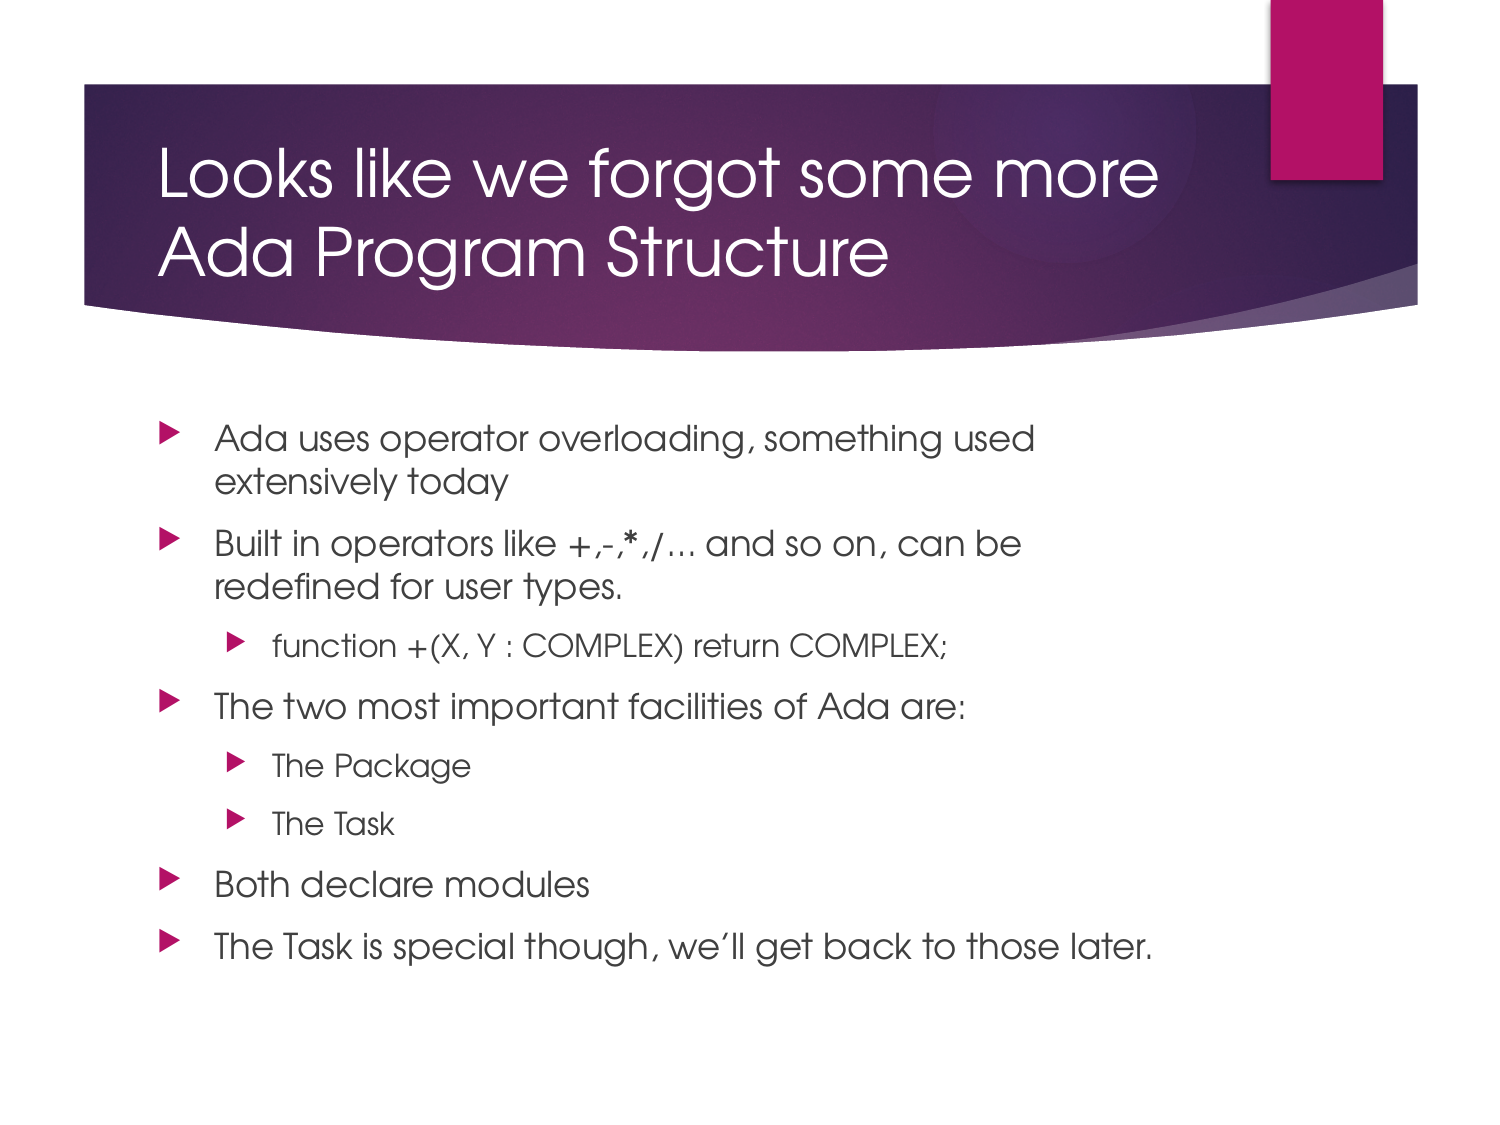

# Looks like we forgot some more Ada Program Structure
Ada uses operator overloading, something used extensively today
Built in operators like +,-,*,/… and so on, can be redefined for user types.
function +(X, Y : COMPLEX) return COMPLEX;
The two most important facilities of Ada are:
The Package
The Task
Both declare modules
The Task is special though, we’ll get back to those later.